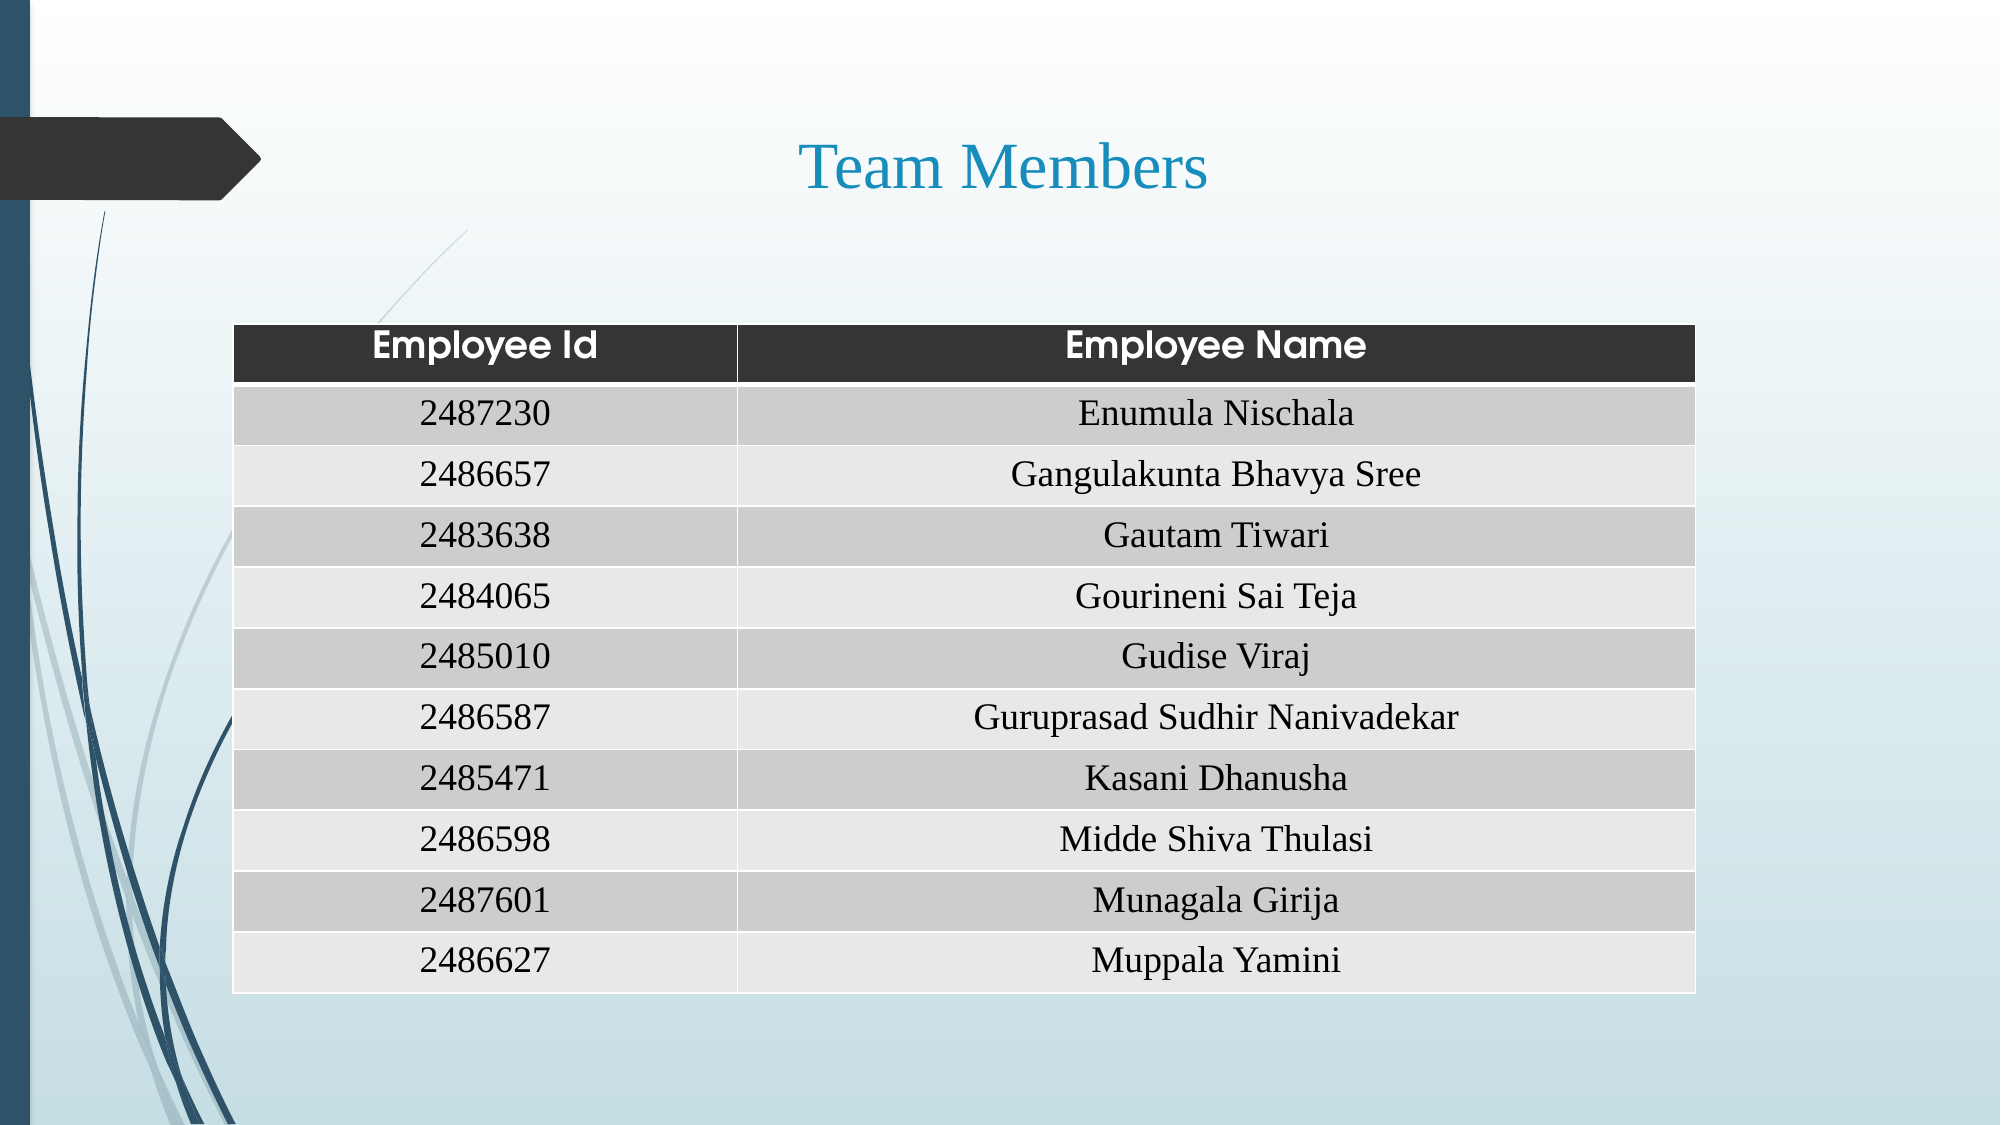

# Team Members
| Employee Id | Employee Name |
| --- | --- |
| 2487230 | Enumula Nischala |
| 2486657 | Gangulakunta Bhavya Sree |
| 2483638 | Gautam Tiwari |
| 2484065 | Gourineni Sai Teja |
| 2485010 | Gudise Viraj |
| 2486587 | Guruprasad Sudhir Nanivadekar |
| 2485471 | Kasani Dhanusha |
| 2486598 | Midde Shiva Thulasi |
| 2487601 | Munagala Girija |
| 2486627 | Muppala Yamini |